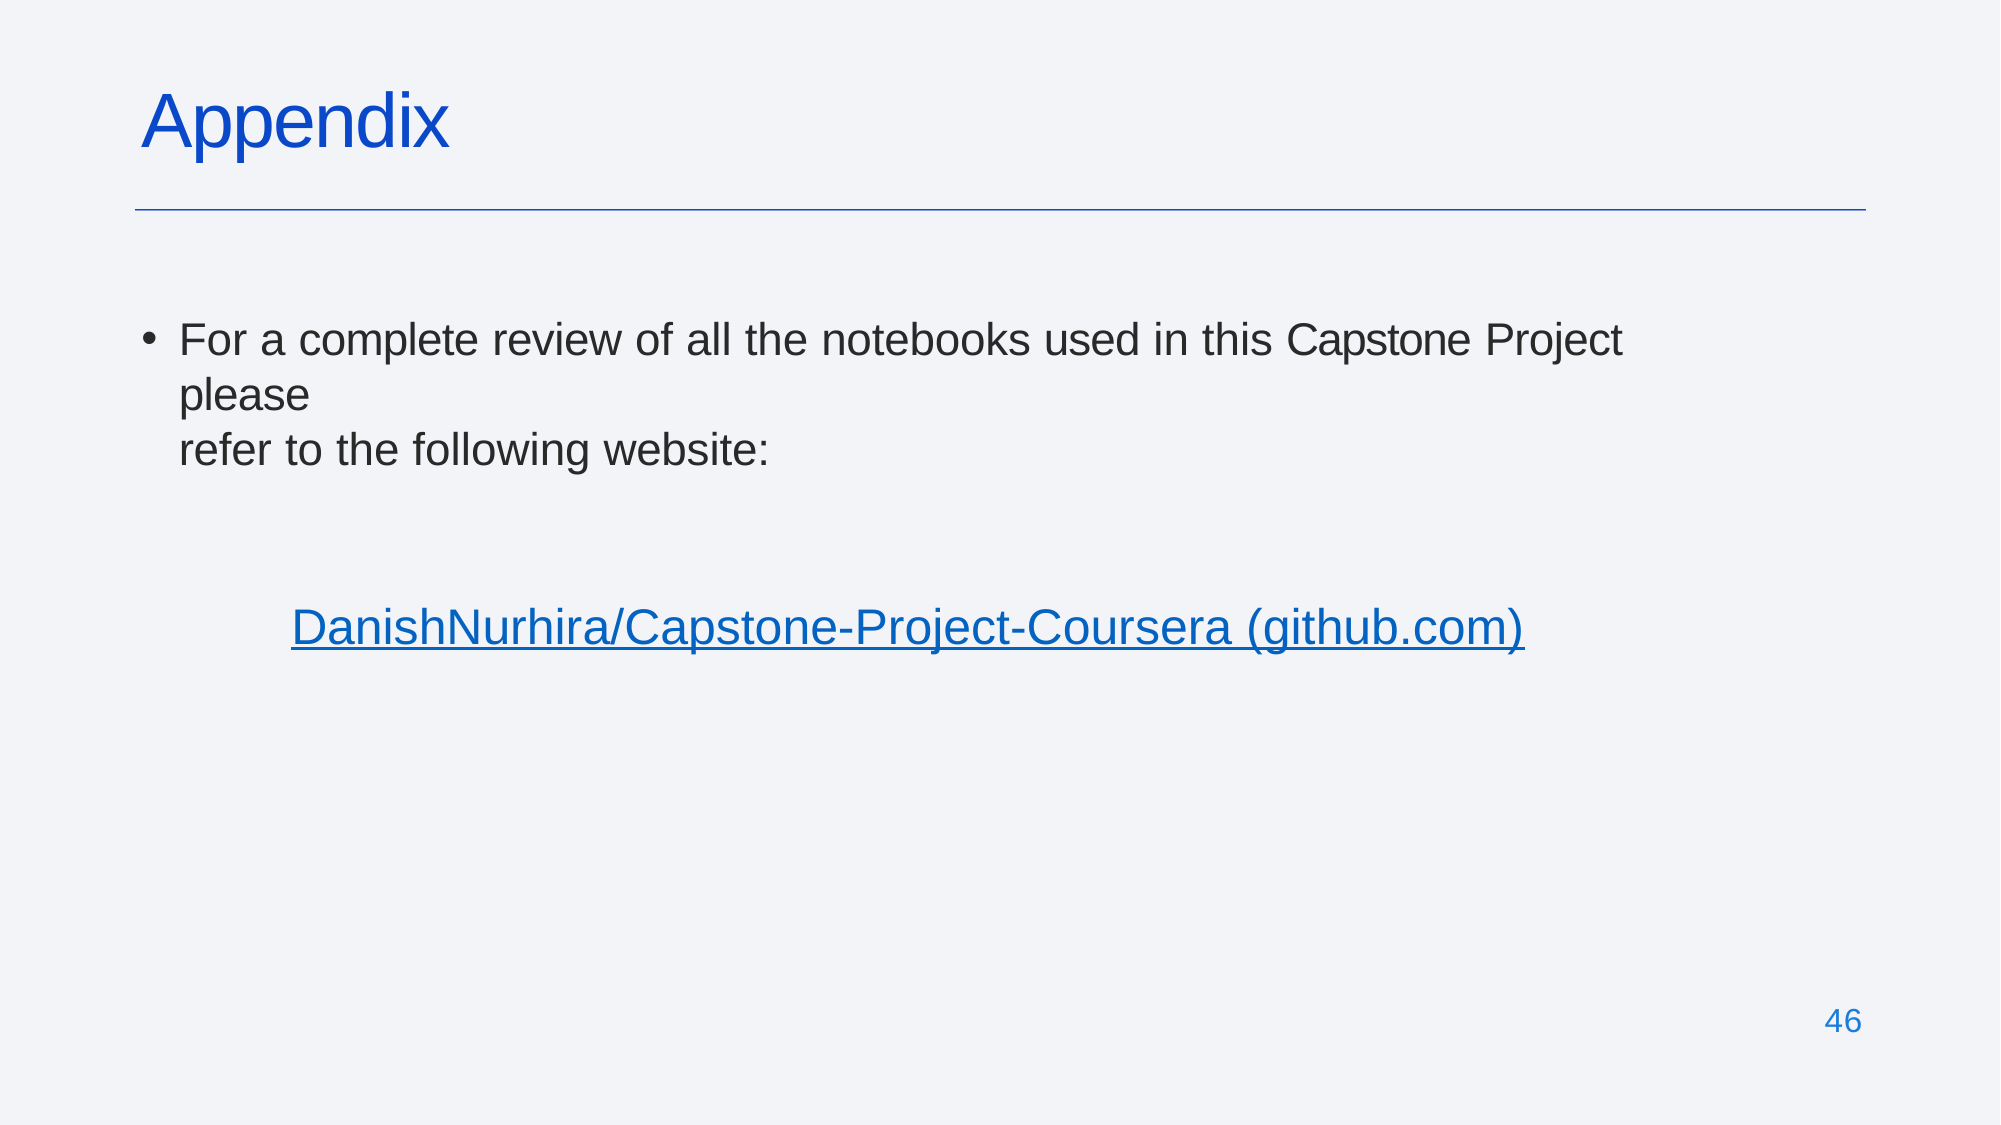

# Appendix
For a complete review of all the notebooks used in this Capstone Project please
refer to the following website:

DanishNurhira/Capstone-Project-Coursera (github.com)
46